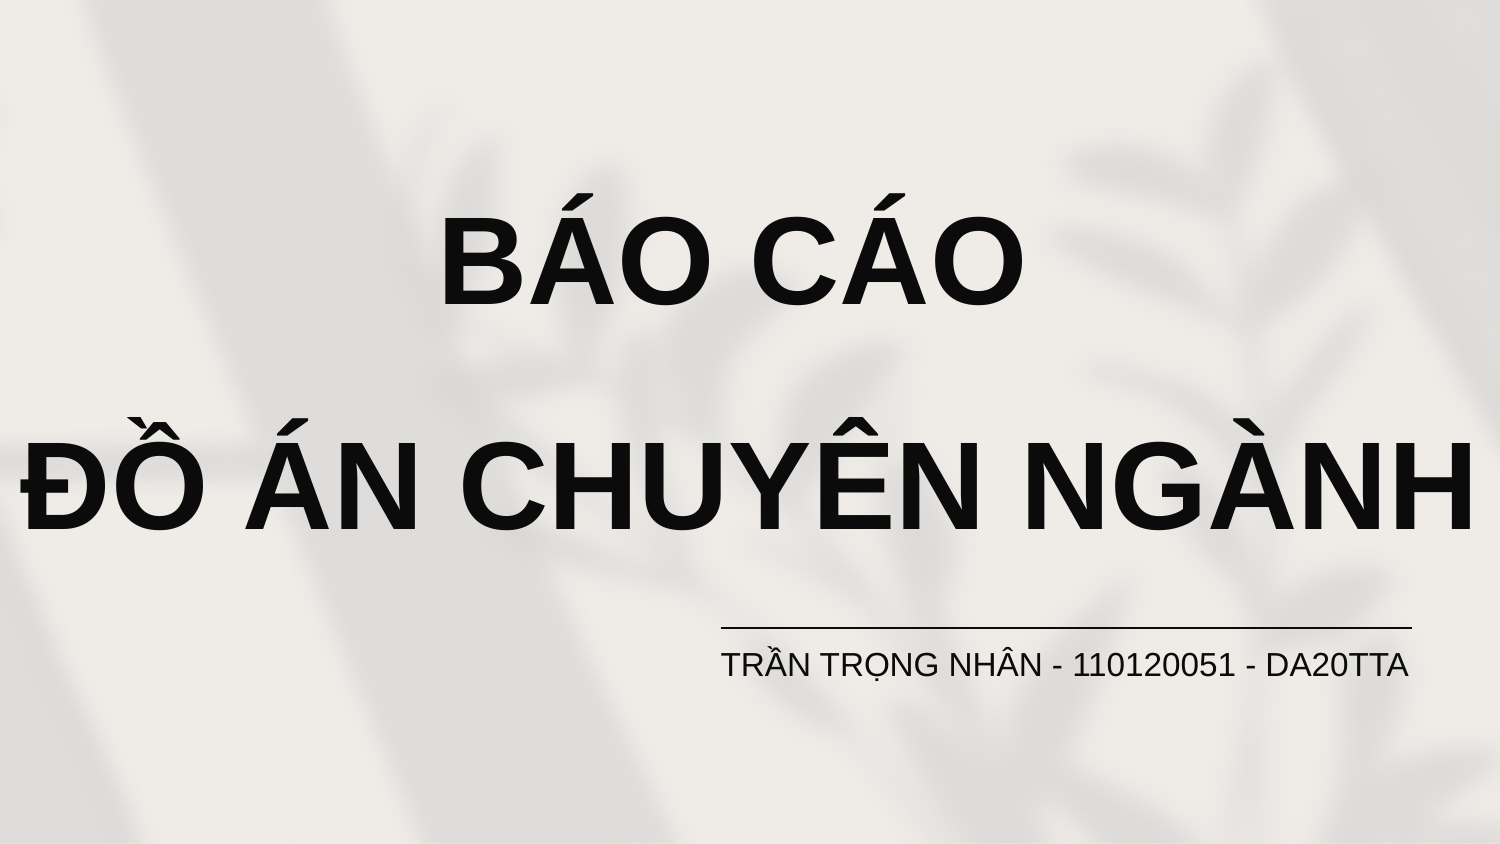

# BÁO CÁO ĐỒ ÁN CHUYÊN NGÀNH
TRẦN TRỌNG NHÂN - 110120051 - DA20TTA